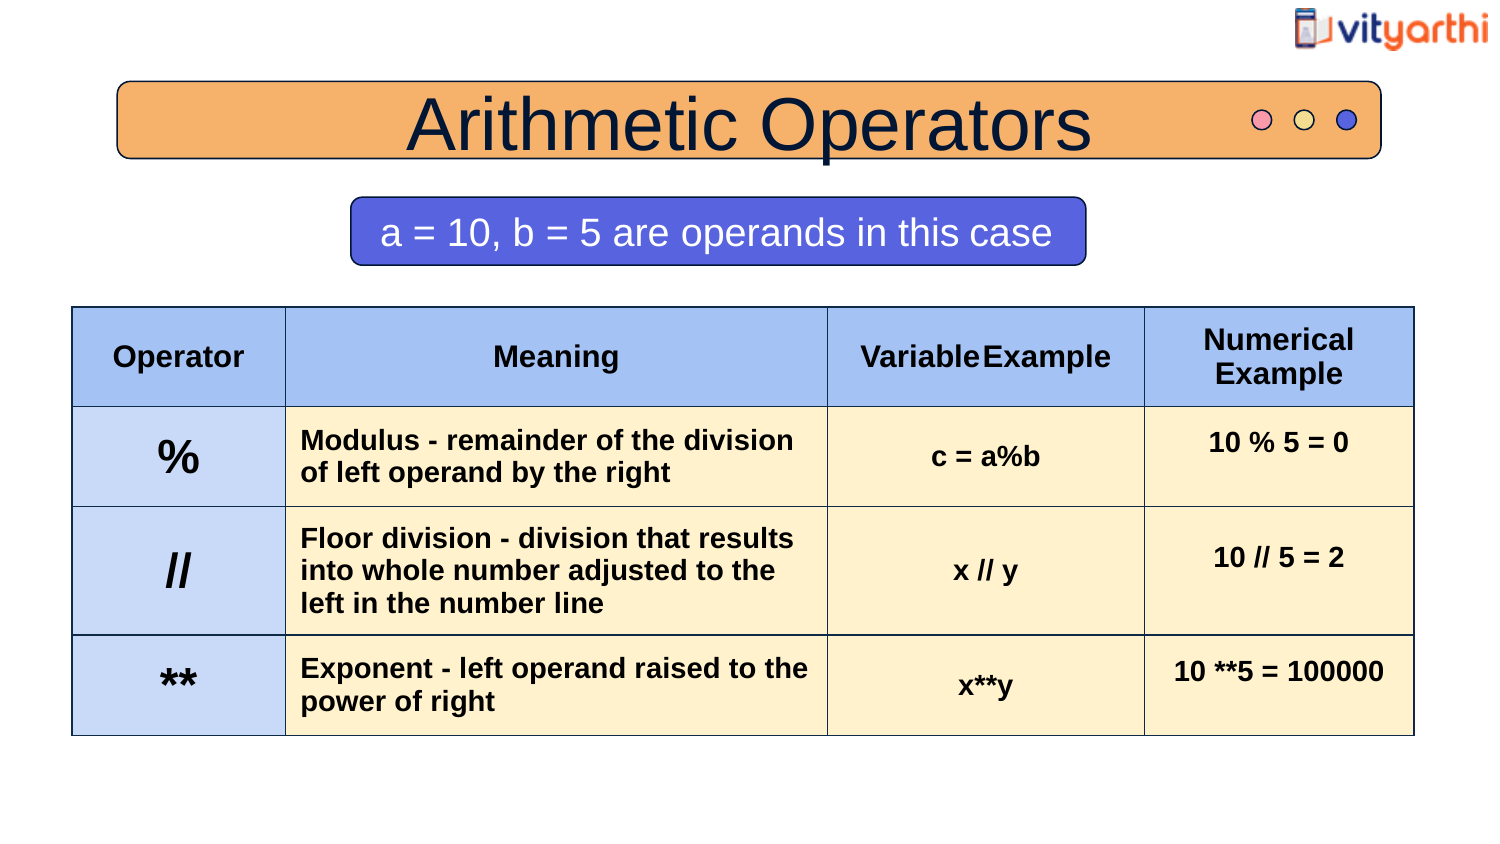

Arithmetic Operators

a = 10, b = 5 are operands in this case
| Operator | Meaning | Variable Example | Numerical Example |
| --- | --- | --- | --- |
| % | Modulus - remainder of the division of left operand by the right | c = a%b | 10 % 5 = 0 |
| // | Floor division - division that results into whole number adjusted to the left in the number line | x // y | 10 // 5 = 2 |
| \*\* | Exponent - left operand raised to the power of right | x\*\*y | 10 \*\*5 = 100000 |